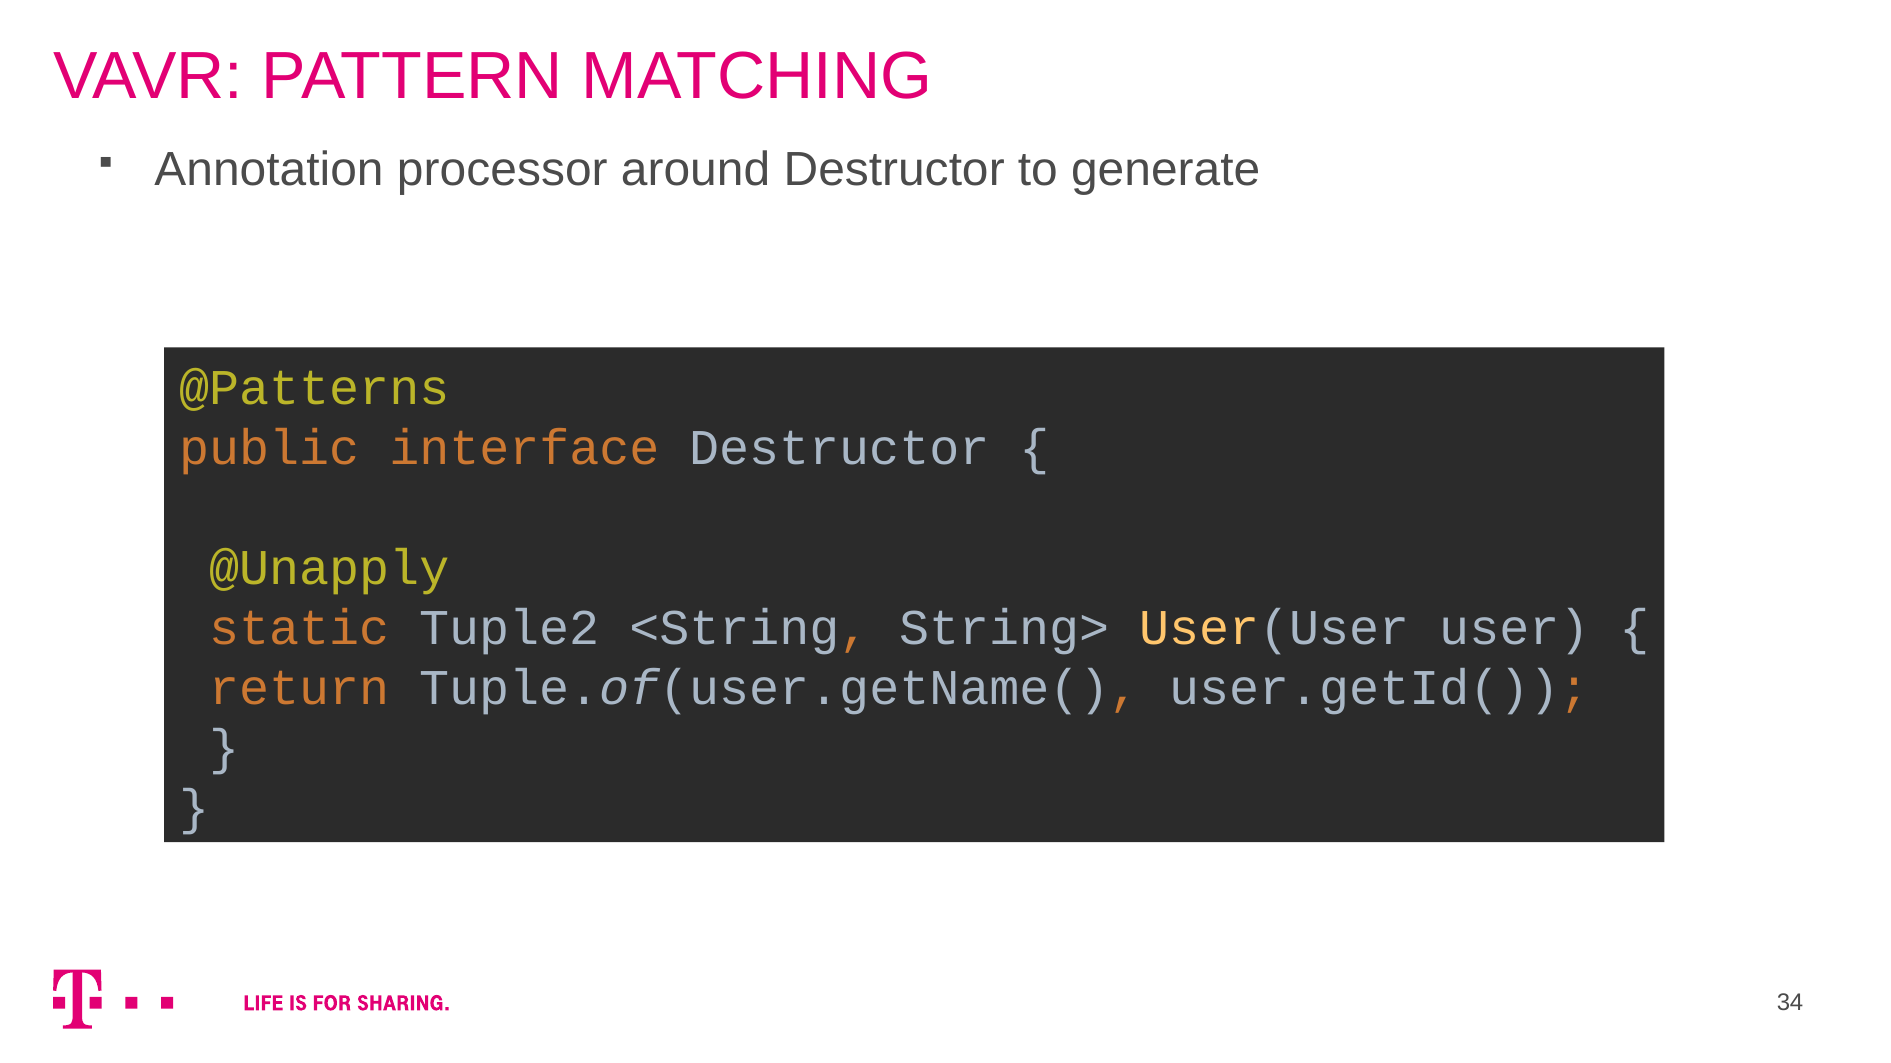

# VAVR: PATTERN MATCHING
Annotation processor around Destructor to generate

@Patterns
public interface Destructor {
 @Unapply
 static Tuple2 <String, String> User(User user) {
 return Tuple.of(user.getName(), user.getId());
 }
}
34